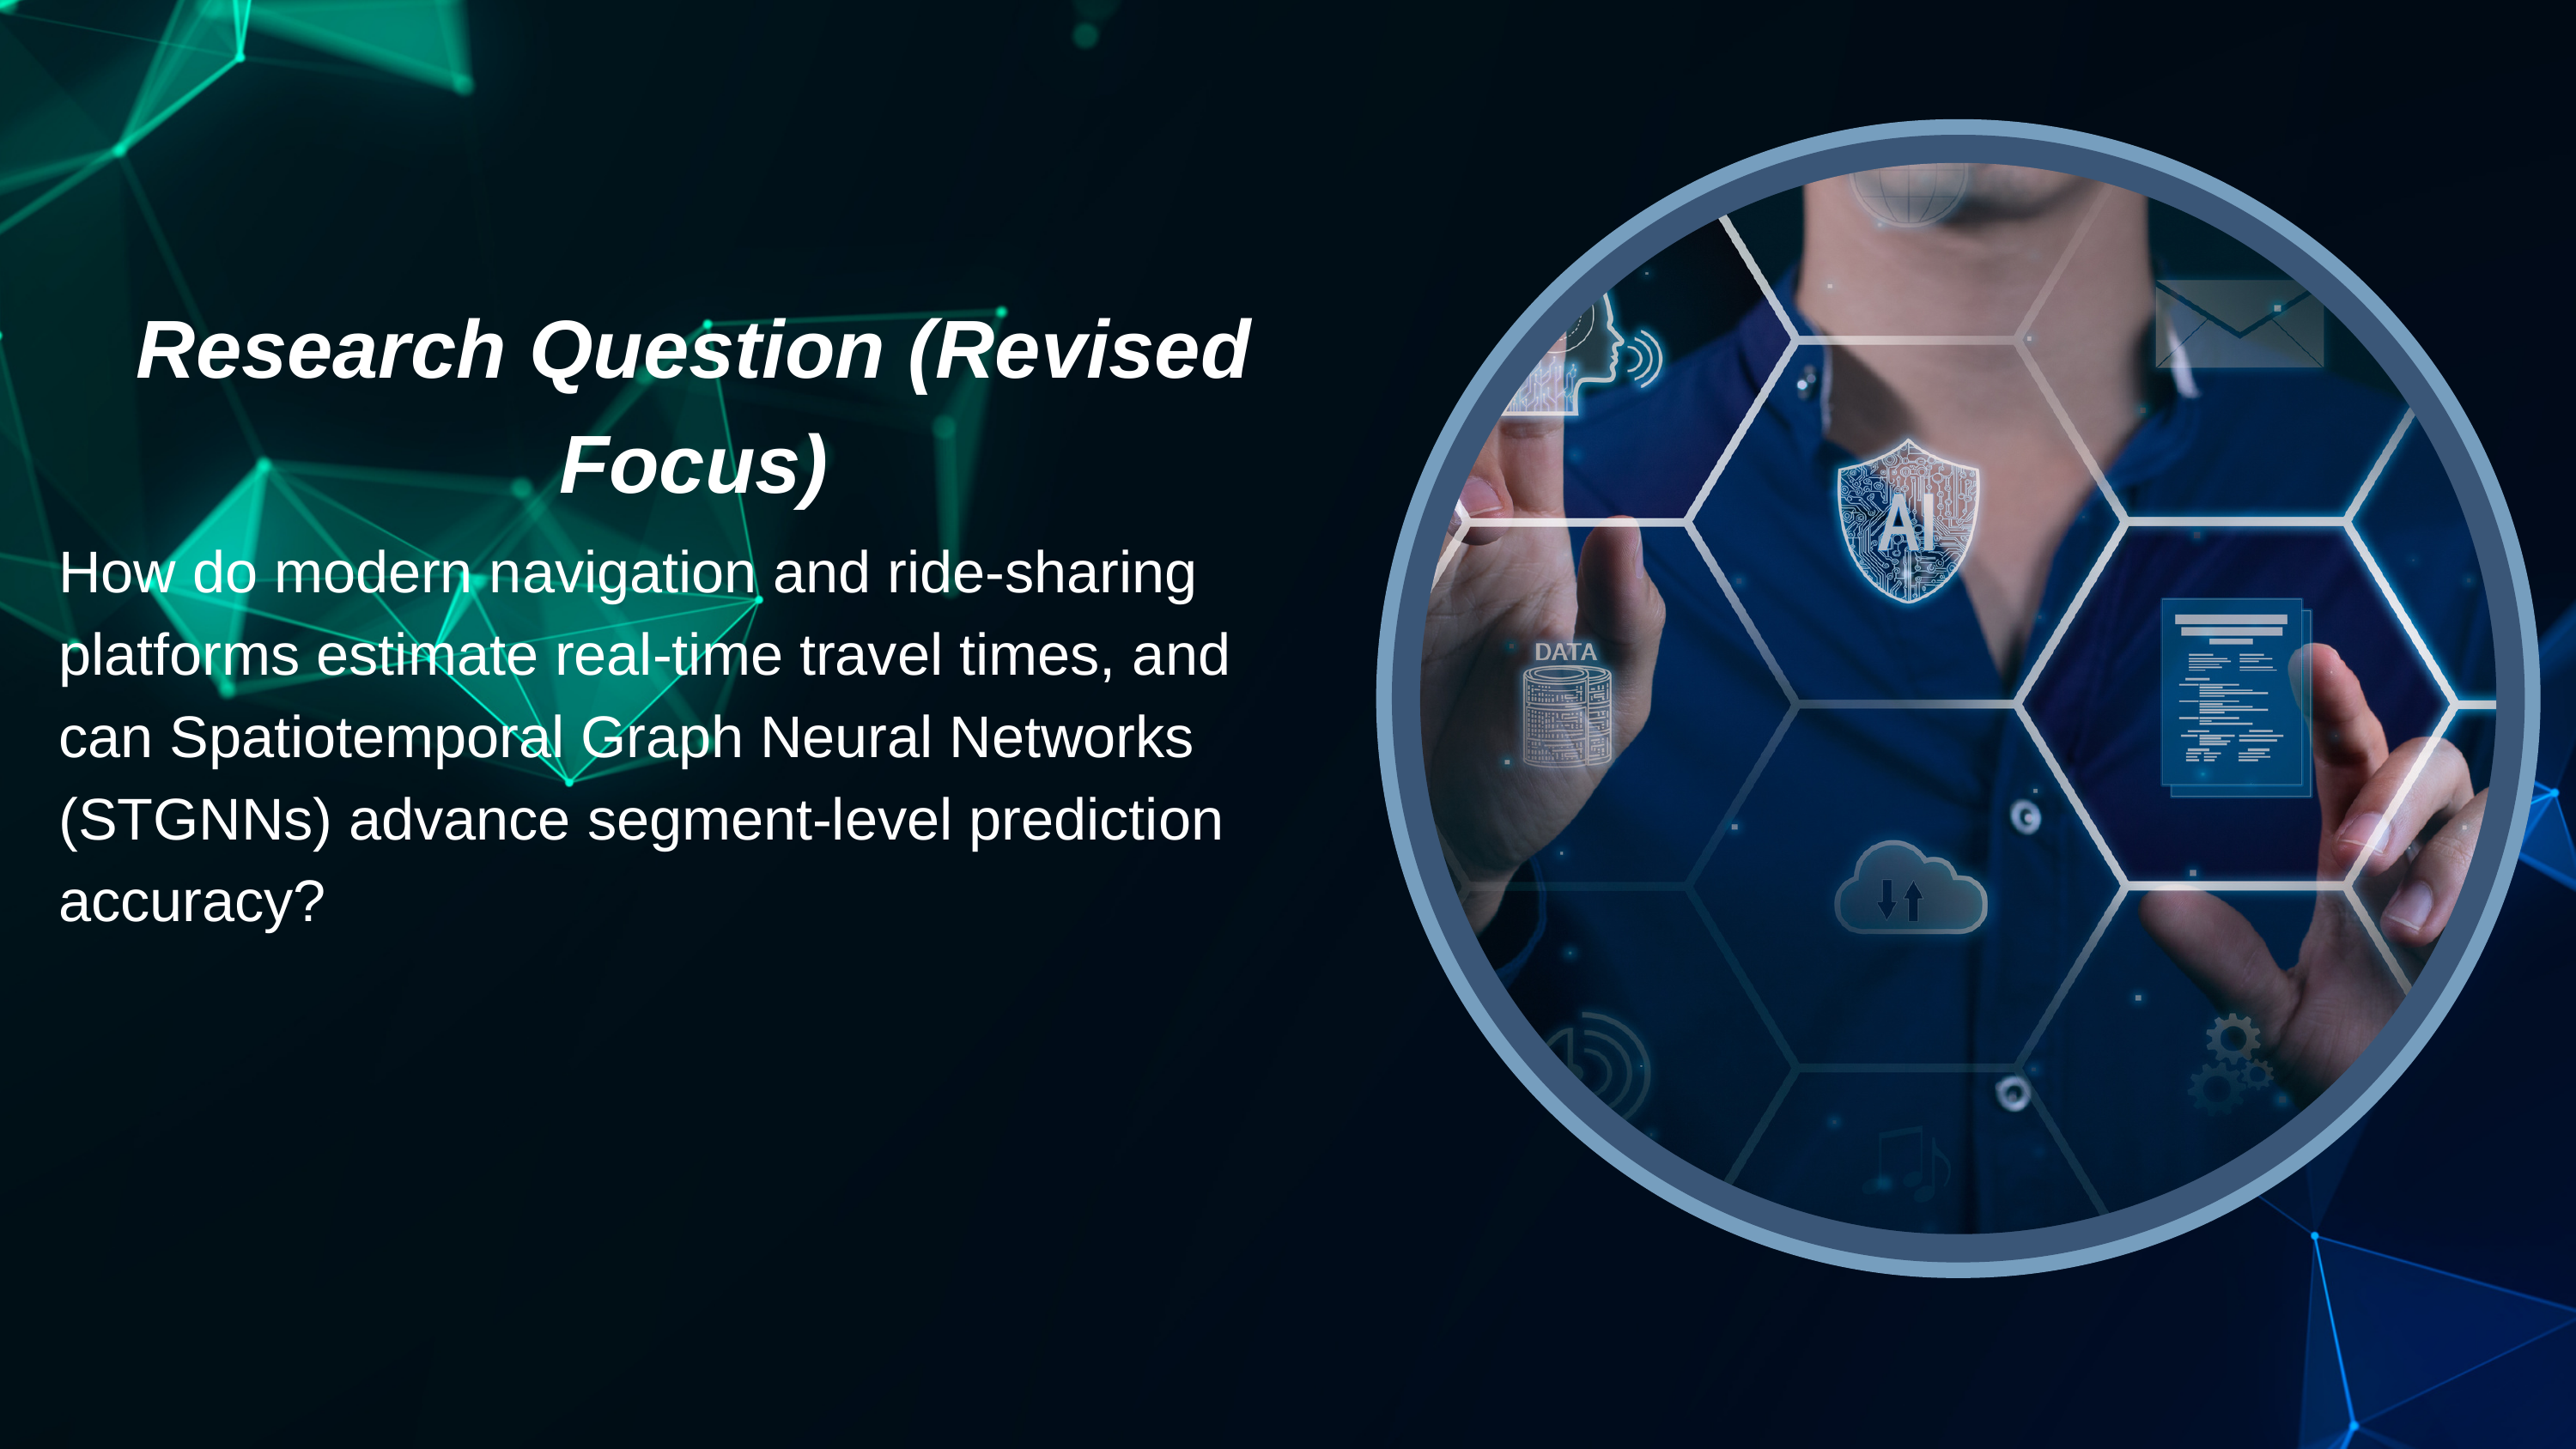

Research Question (Revised Focus)
How do modern navigation and ride-sharing platforms estimate real-time travel times, and can Spatiotemporal Graph Neural Networks (STGNNs) advance segment-level prediction accuracy?